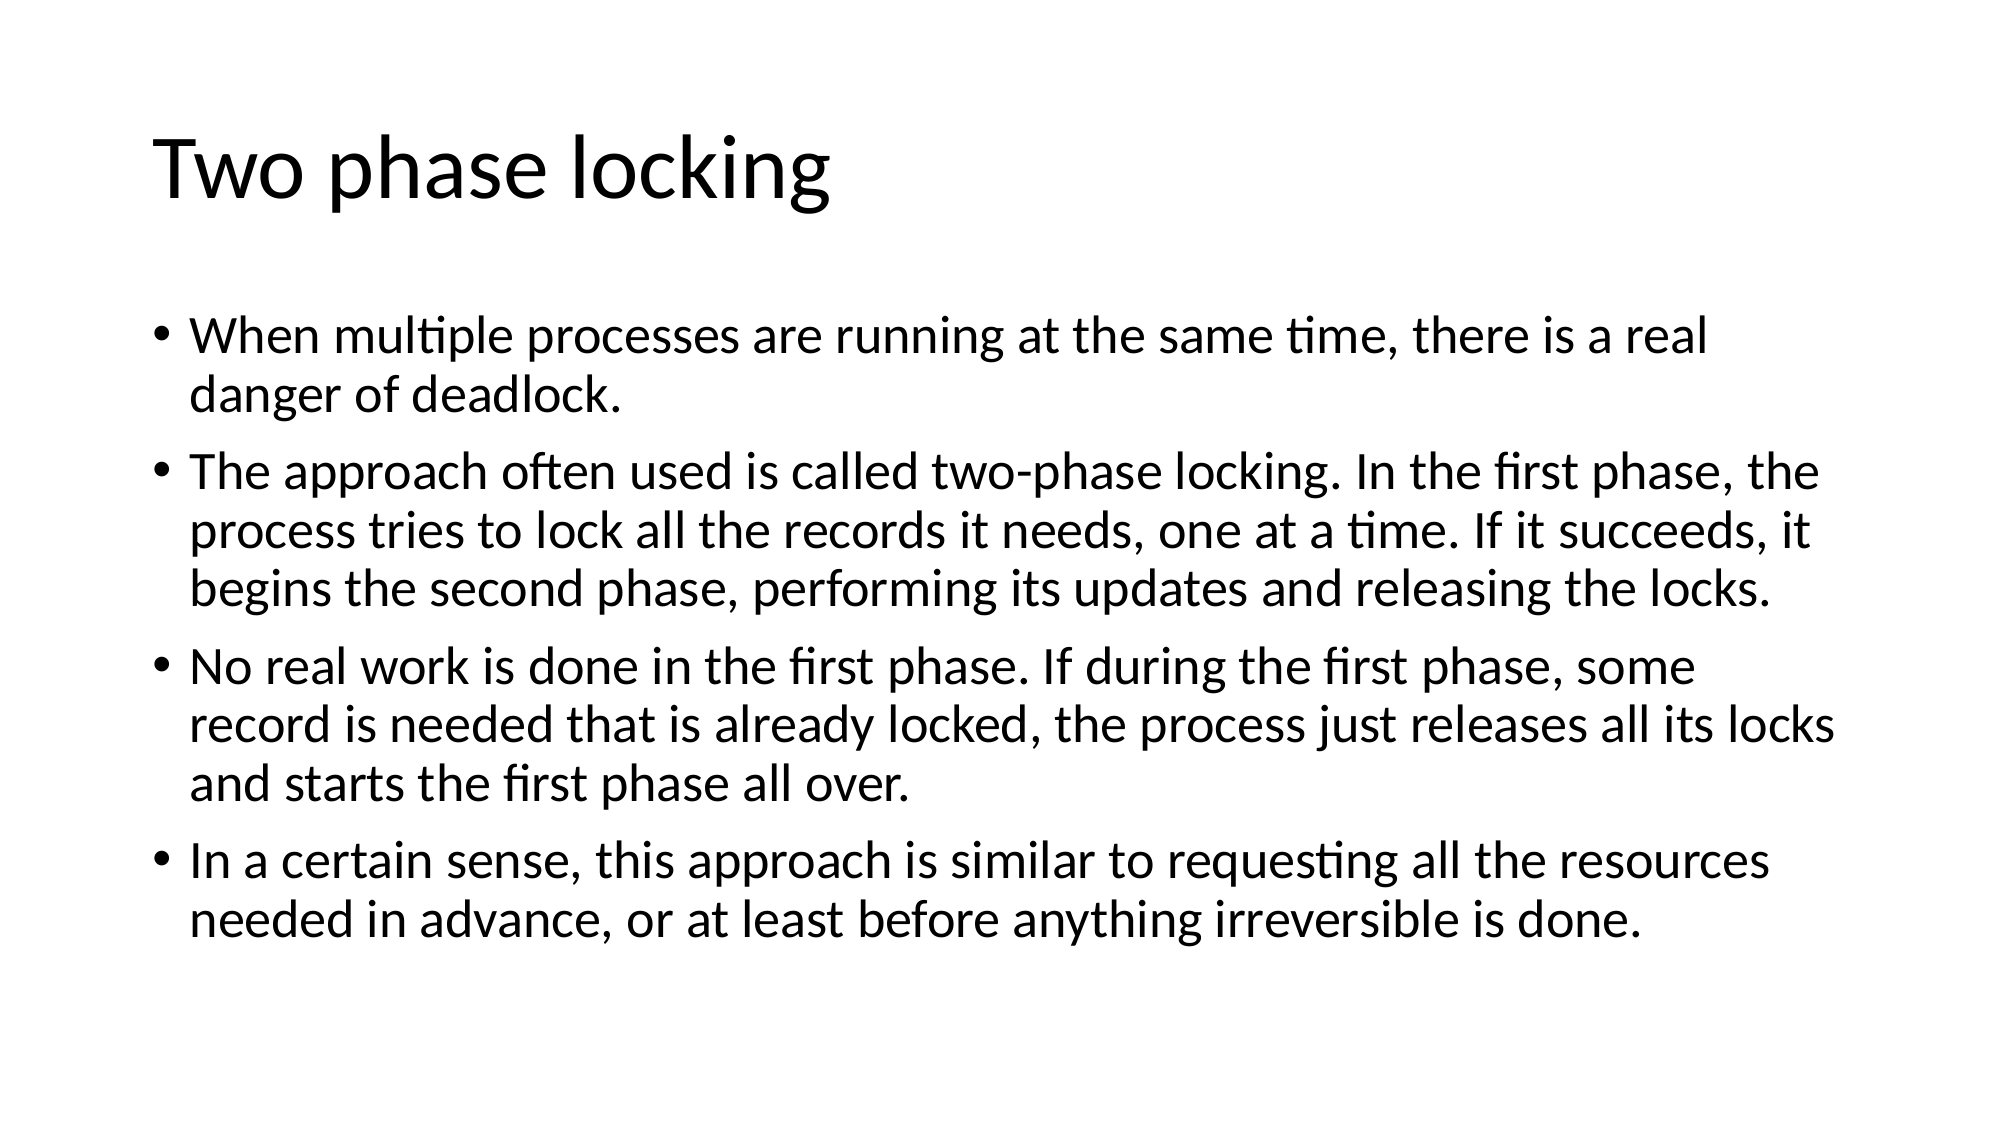

# Two phase locking
When multiple processes are running at the same time, there is a real danger of deadlock.
The approach often used is called two-phase locking. In the first phase, the process tries to lock all the records it needs, one at a time. If it succeeds, it begins the second phase, performing its updates and releasing the locks.
No real work is done in the first phase. If during the first phase, some record is needed that is already locked, the process just releases all its locks and starts the first phase all over.
In a certain sense, this approach is similar to requesting all the resources needed in advance, or at least before anything irreversible is done.